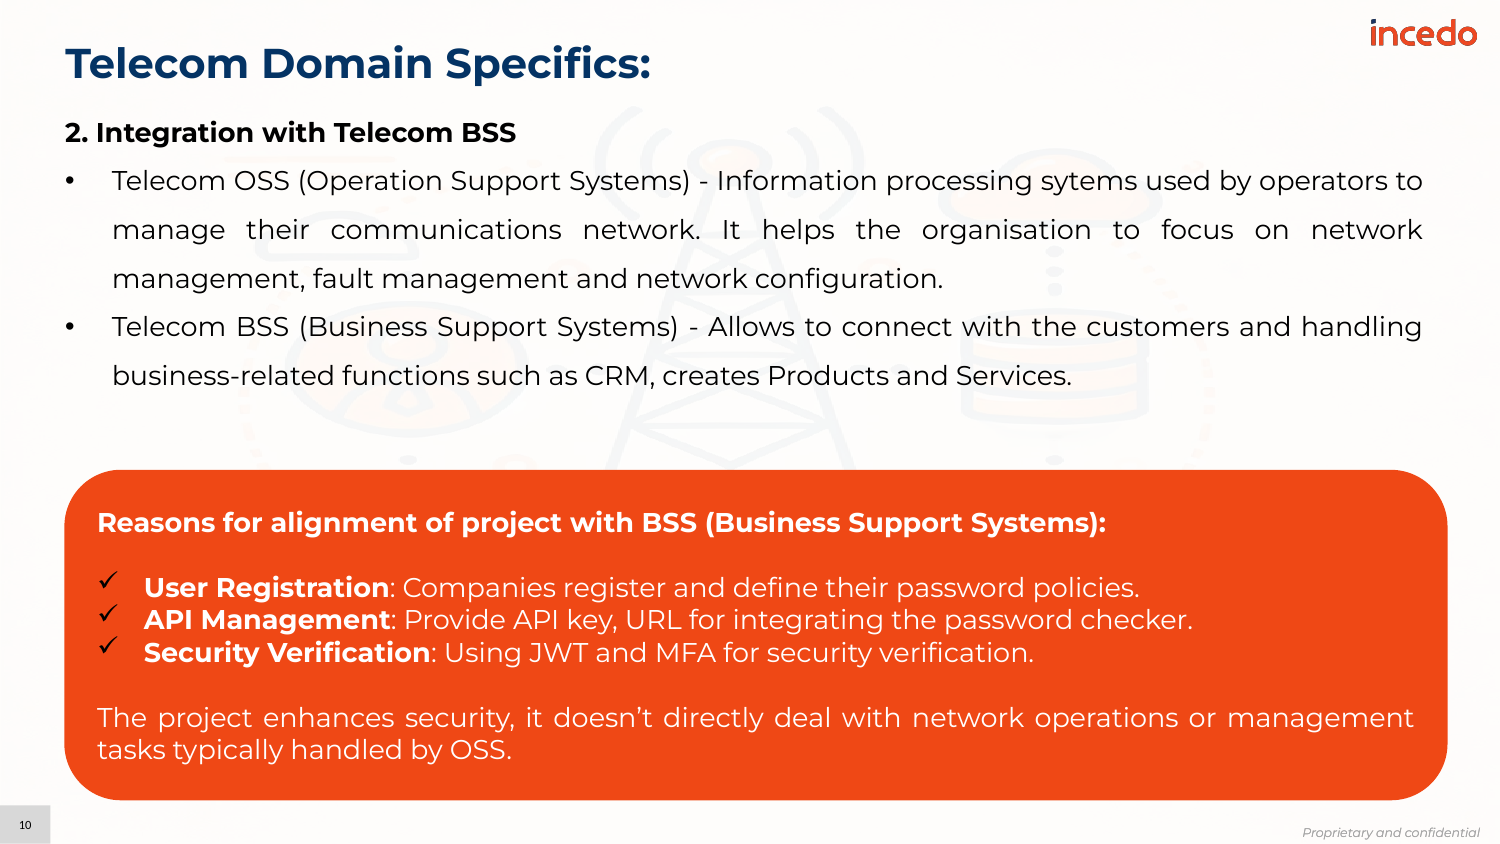

# Telecom Domain Specifics:
2. Integration with Telecom BSS
Telecom OSS (Operation Support Systems) - Information processing sytems used by operators to manage their communications network. It helps the organisation to focus on network management, fault management and network configuration.
Telecom BSS (Business Support Systems) - Allows to connect with the customers and handling business-related functions such as CRM, creates Products and Services.
Reasons for alignment of project with BSS (Business Support Systems):

User Registration: Companies register and define their password policies.
API Management: Provide API key, URL for integrating the password checker.
Security Verification: Using JWT and MFA for security verification.

The project enhances security, it doesn’t directly deal with network operations or management tasks typically handled by OSS.
10